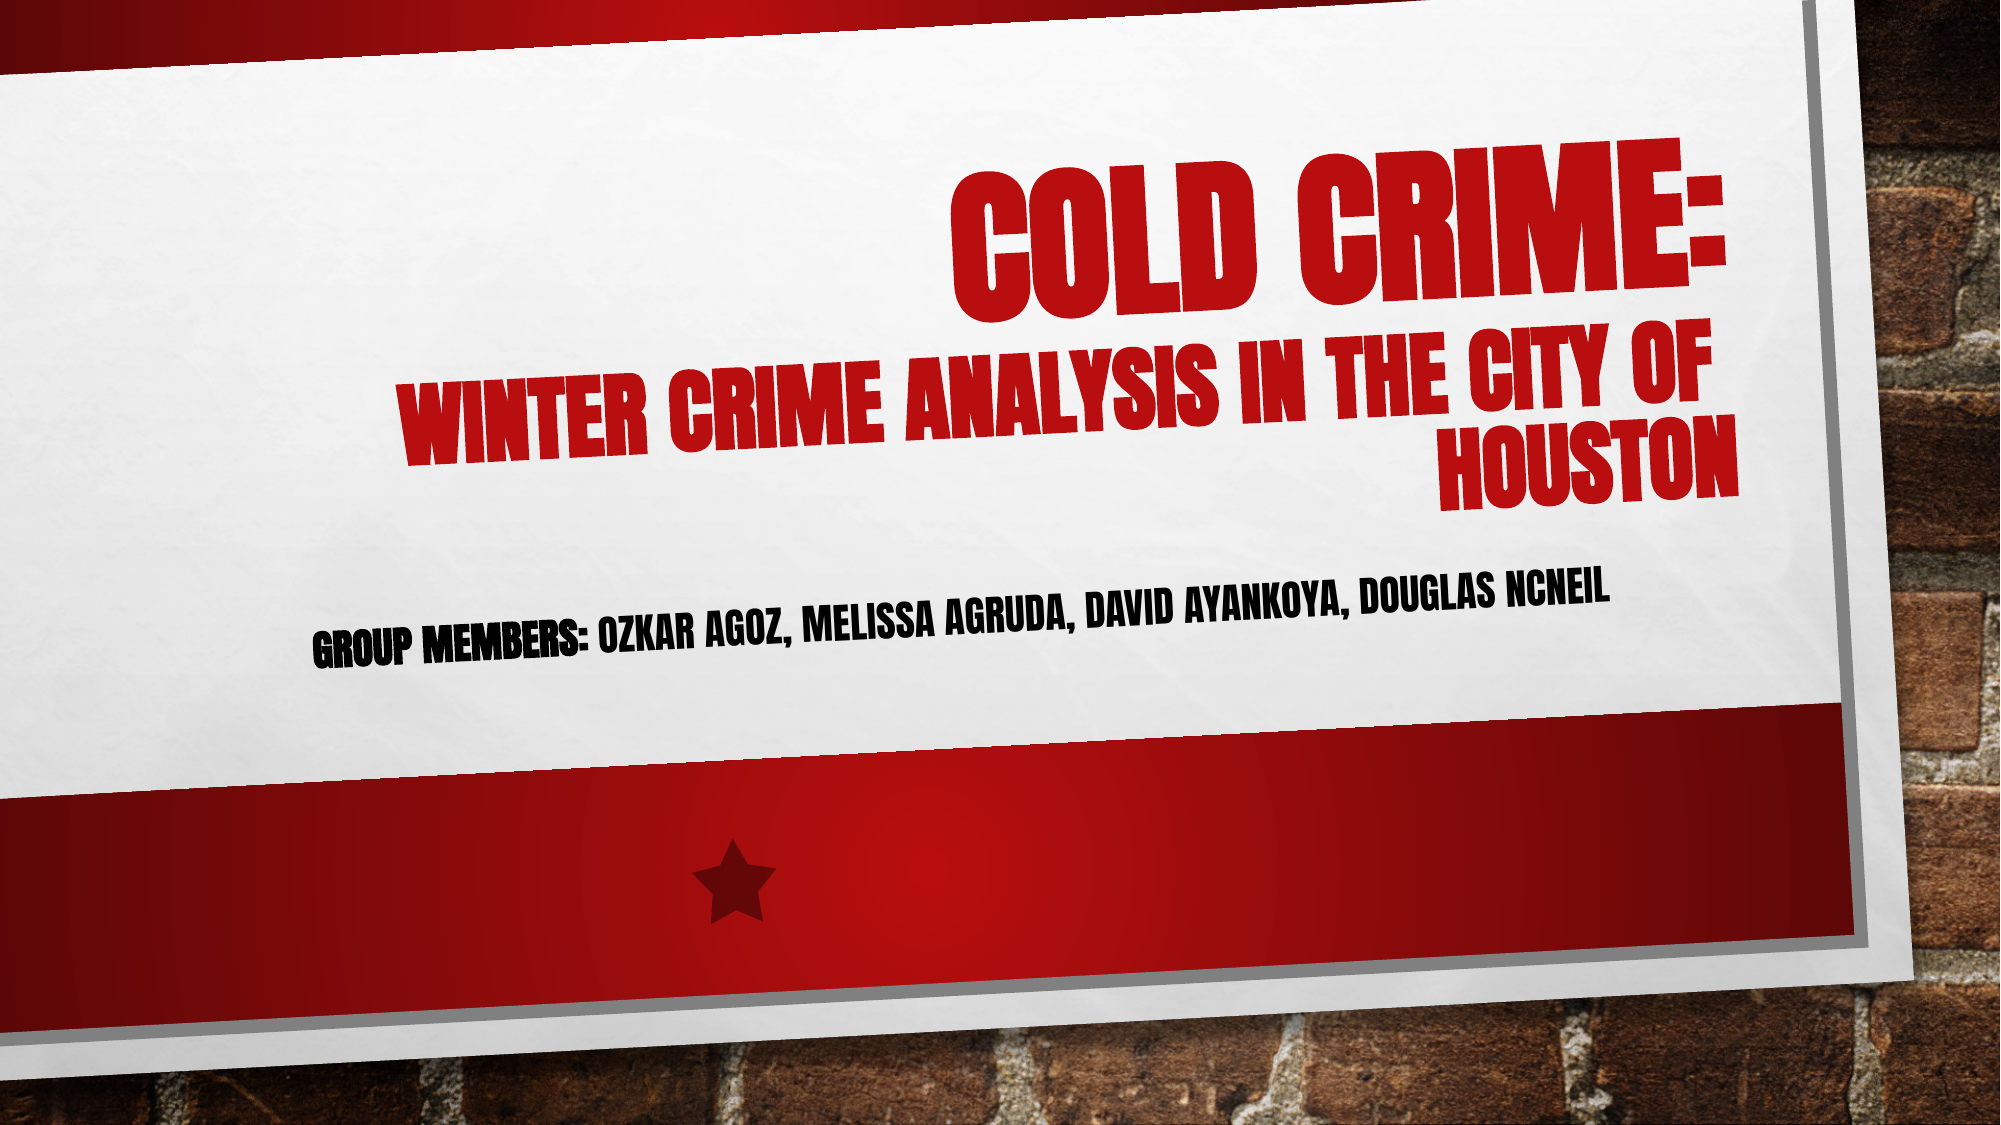

# Cold Crime: winter crime analysis in the city of  Houston
Group Members: Ozkar Agoz, Melissa Agruda, David Ayankoya, Douglas NcNeil